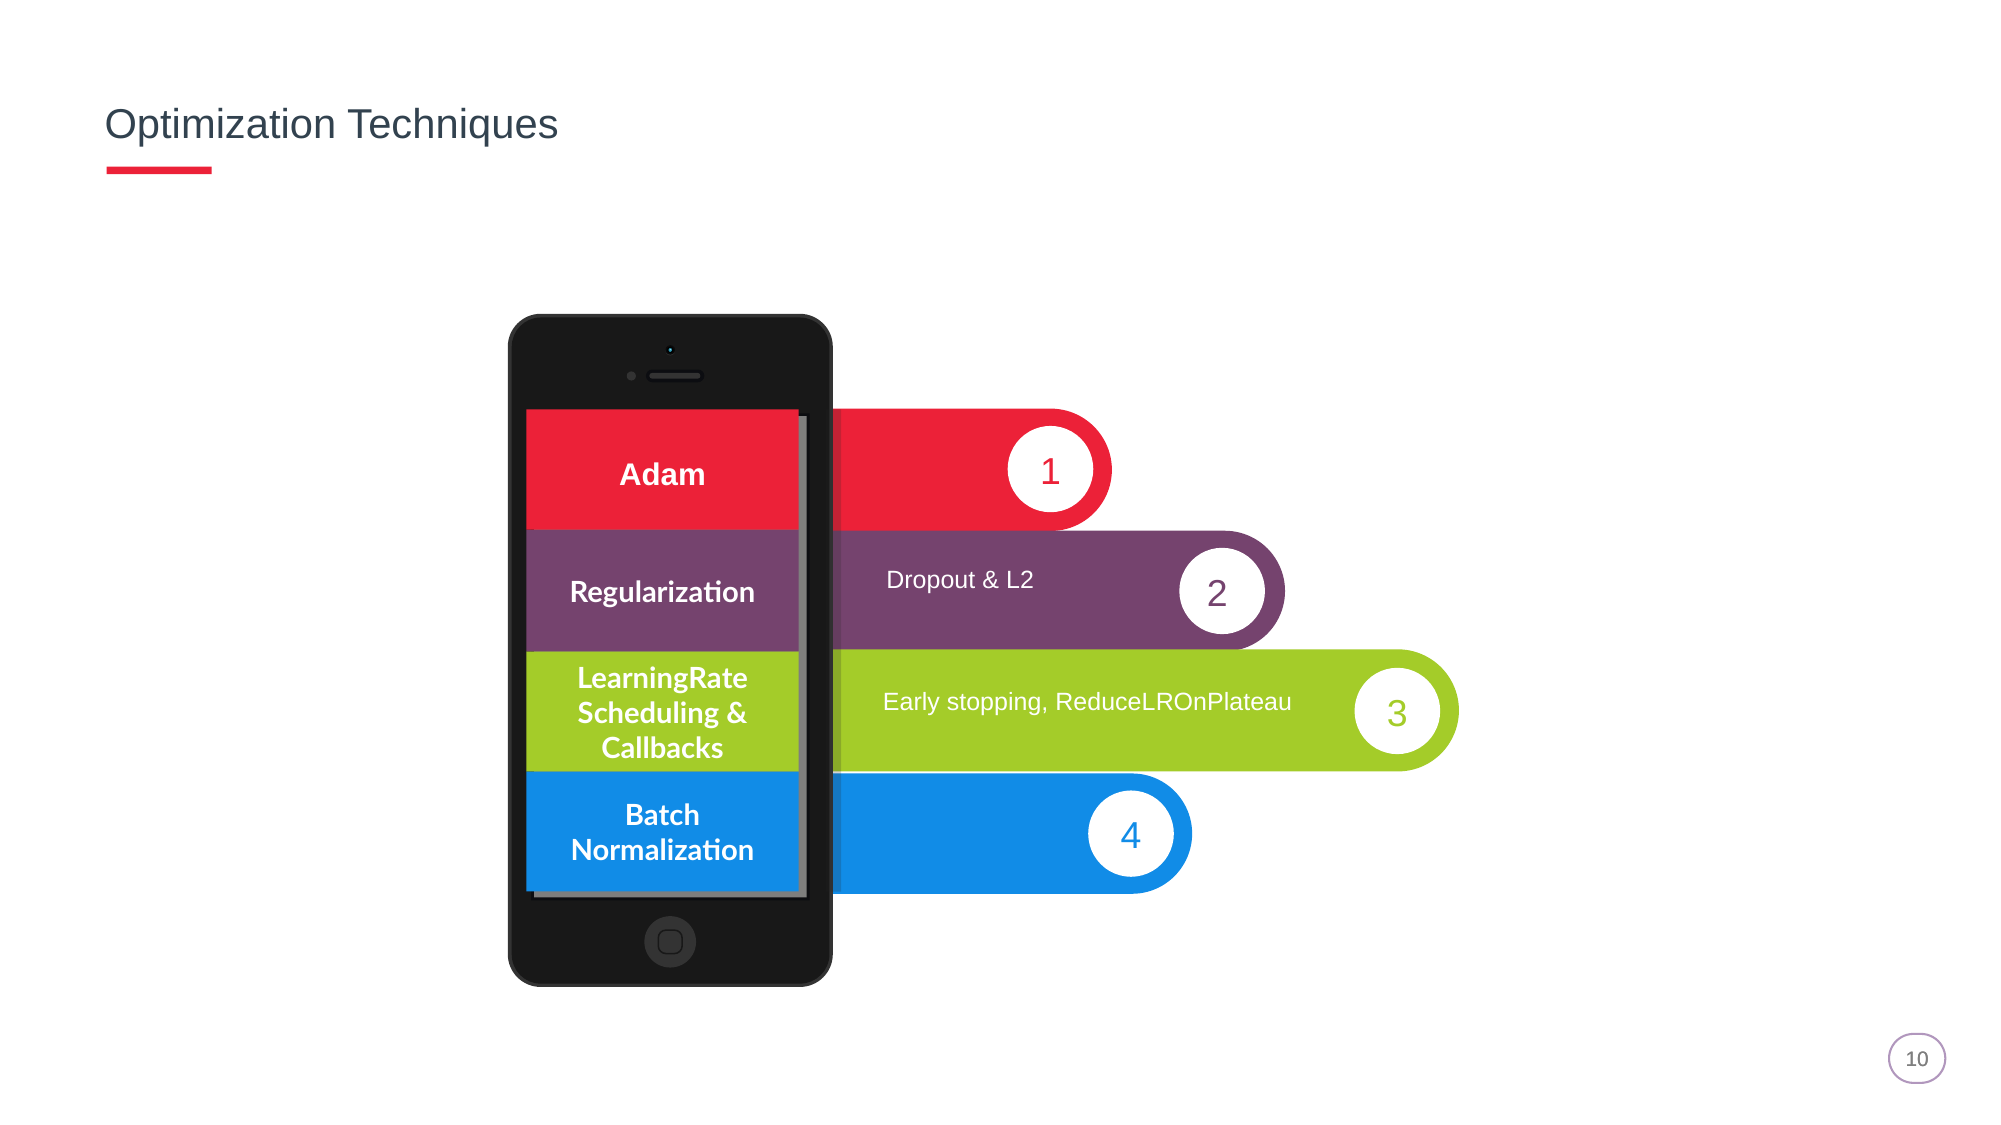

Optimization Techniques

1
Adam

Regularization

2
Dropout & L2

3
LearningRate Scheduling & Callbacks
Early stopping, ReduceLROnPlateau
Batch Normalization

4
10
10